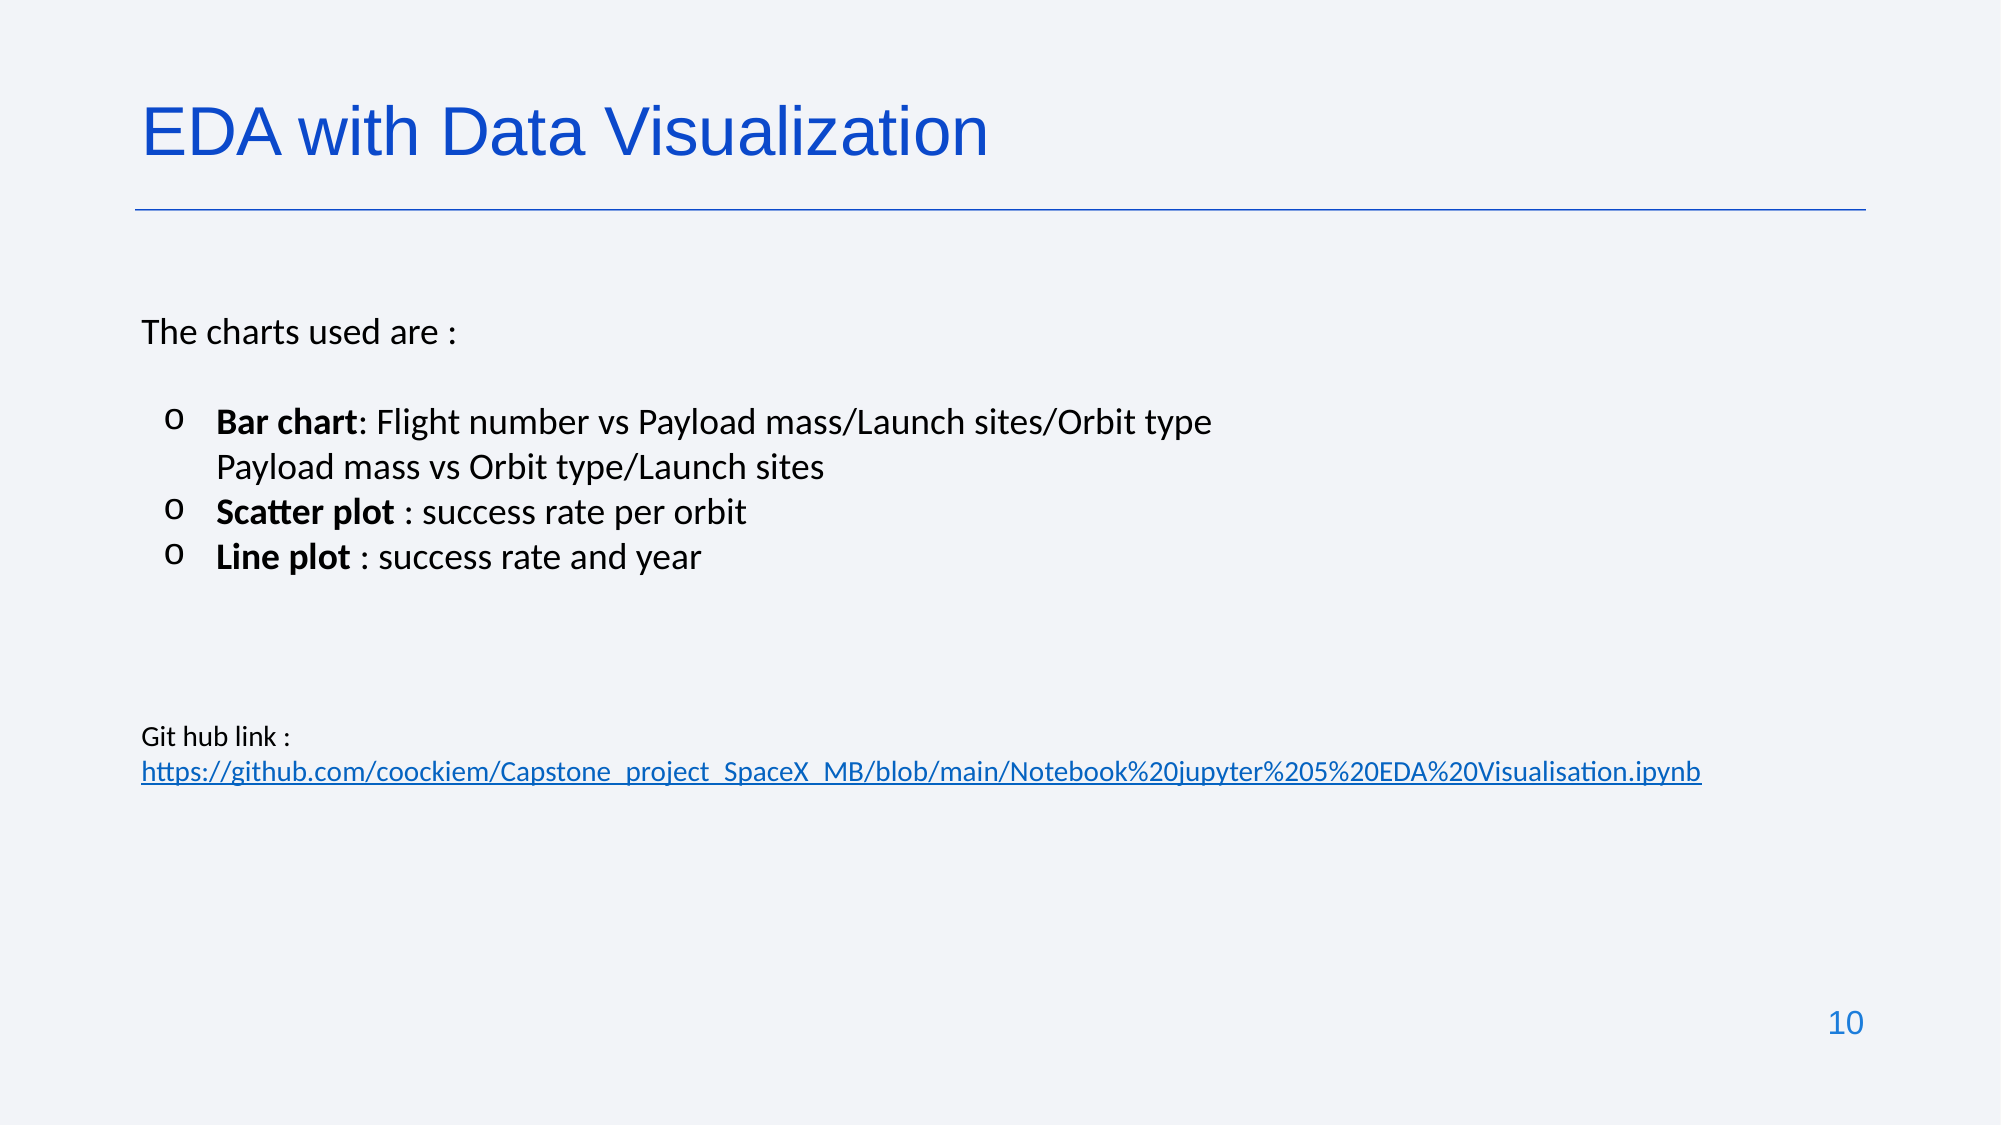

EDA with Data Visualization
The charts used are :

Bar chart: Flight number vs Payload mass/Launch sites/Orbit type
Payload mass vs Orbit type/Launch sites
Scatter plot : success rate per orbit
Line plot : success rate and year

Git hub link : https://github.com/coockiem/Capstone_project_SpaceX_MB/blob/main/Notebook%20jupyter%205%20EDA%20Visualisation.ipynb

10